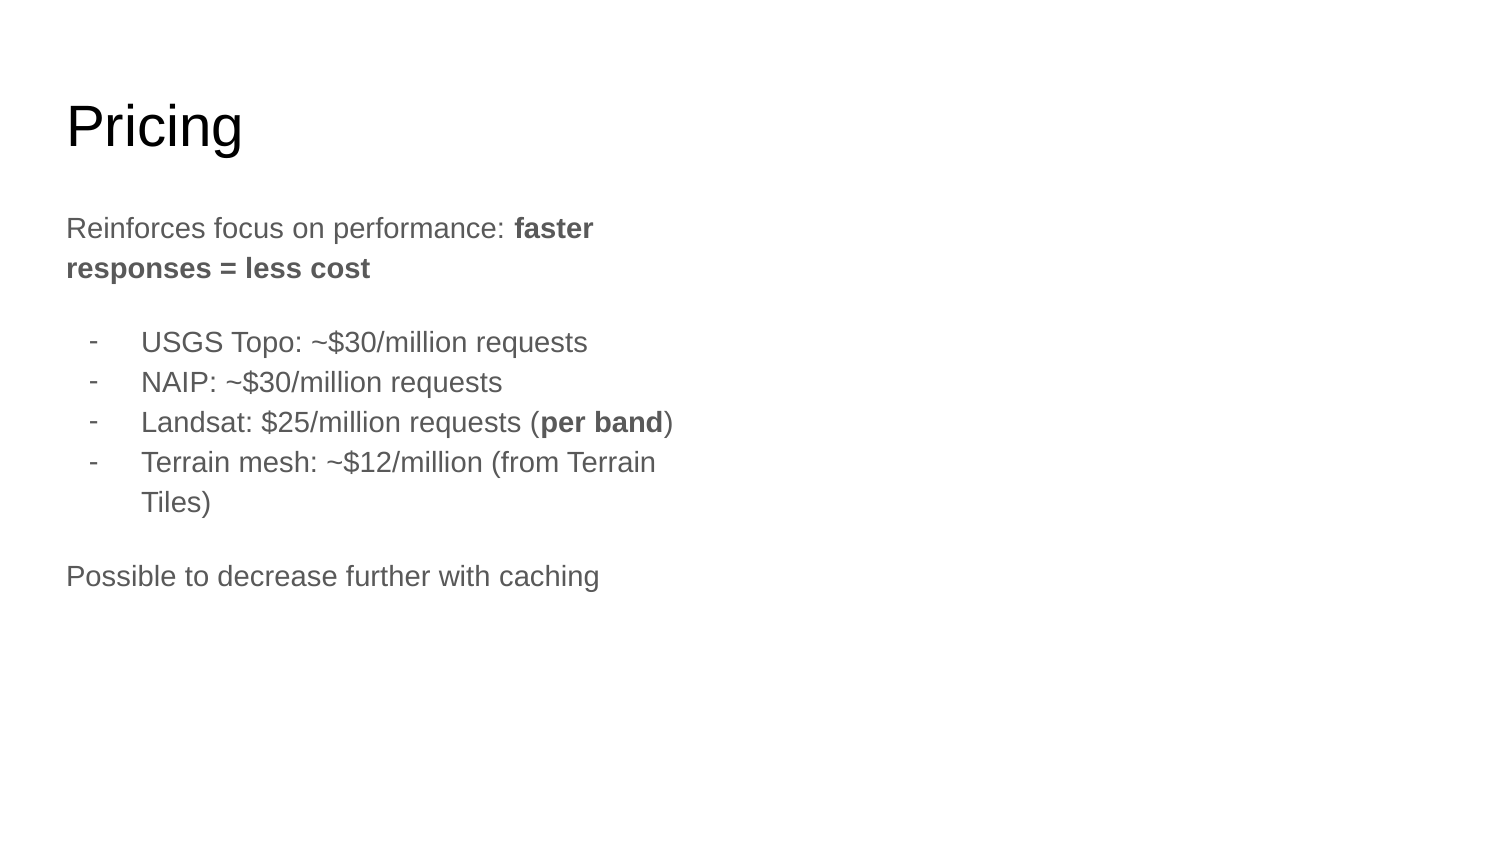

# Pricing
Reinforces focus on performance: faster responses = less cost
USGS Topo: ~$30/million requests
NAIP: ~$30/million requests
Landsat: $25/million requests (per band)
Terrain mesh: ~$12/million (from Terrain Tiles)
Possible to decrease further with caching